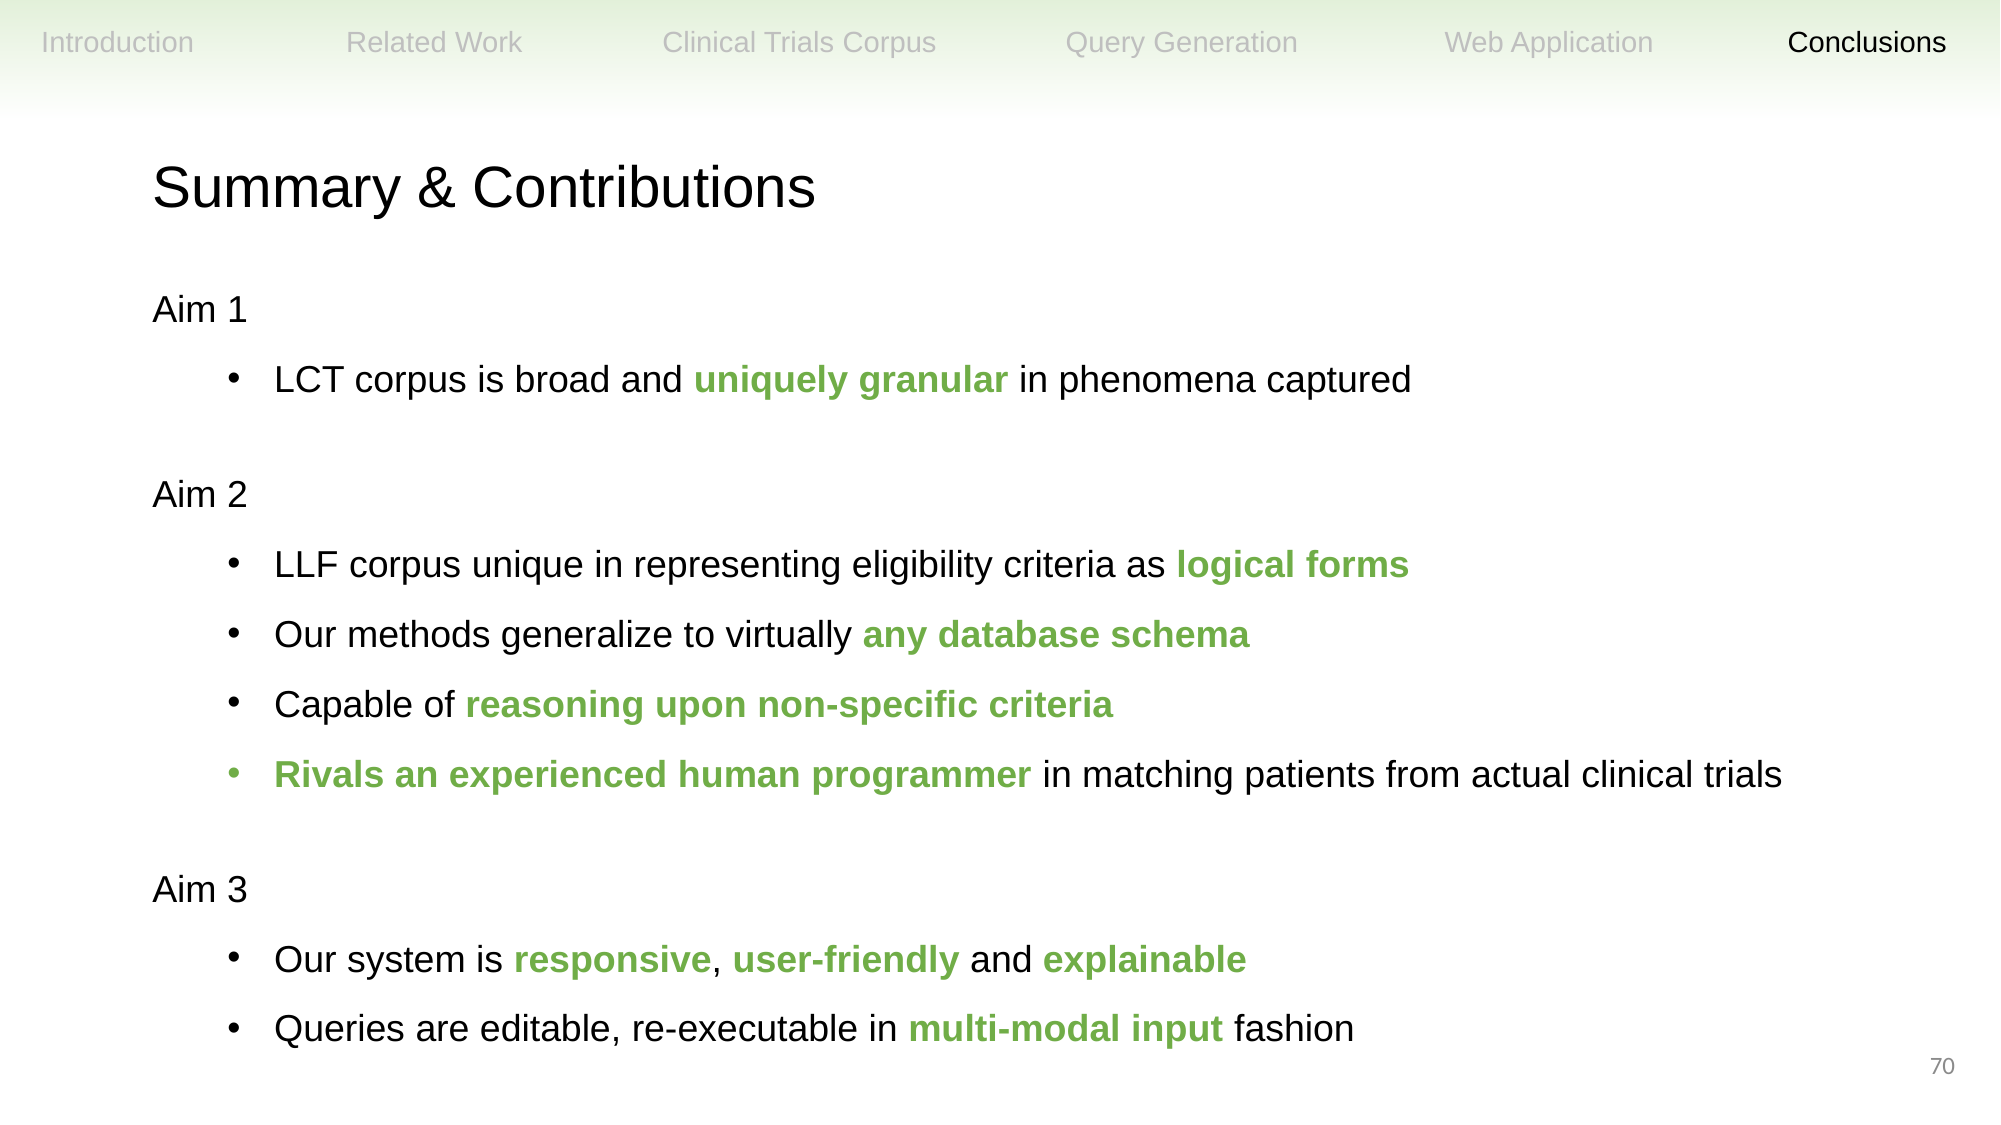

Related Work
Clinical Trials Corpus
Query Generation
Web Application
Conclusions
Introduction
Summary & Contributions
Aim 1
LCT corpus is broad and uniquely granular in phenomena captured
Aim 2
LLF corpus unique in representing eligibility criteria as logical forms
Our methods generalize to virtually any database schema
Capable of reasoning upon non-specific criteria
Rivals an experienced human programmer in matching patients from actual clinical trials
Aim 3
Our system is responsive, user-friendly and explainable
Queries are editable, re-executable in multi-modal input fashion
70